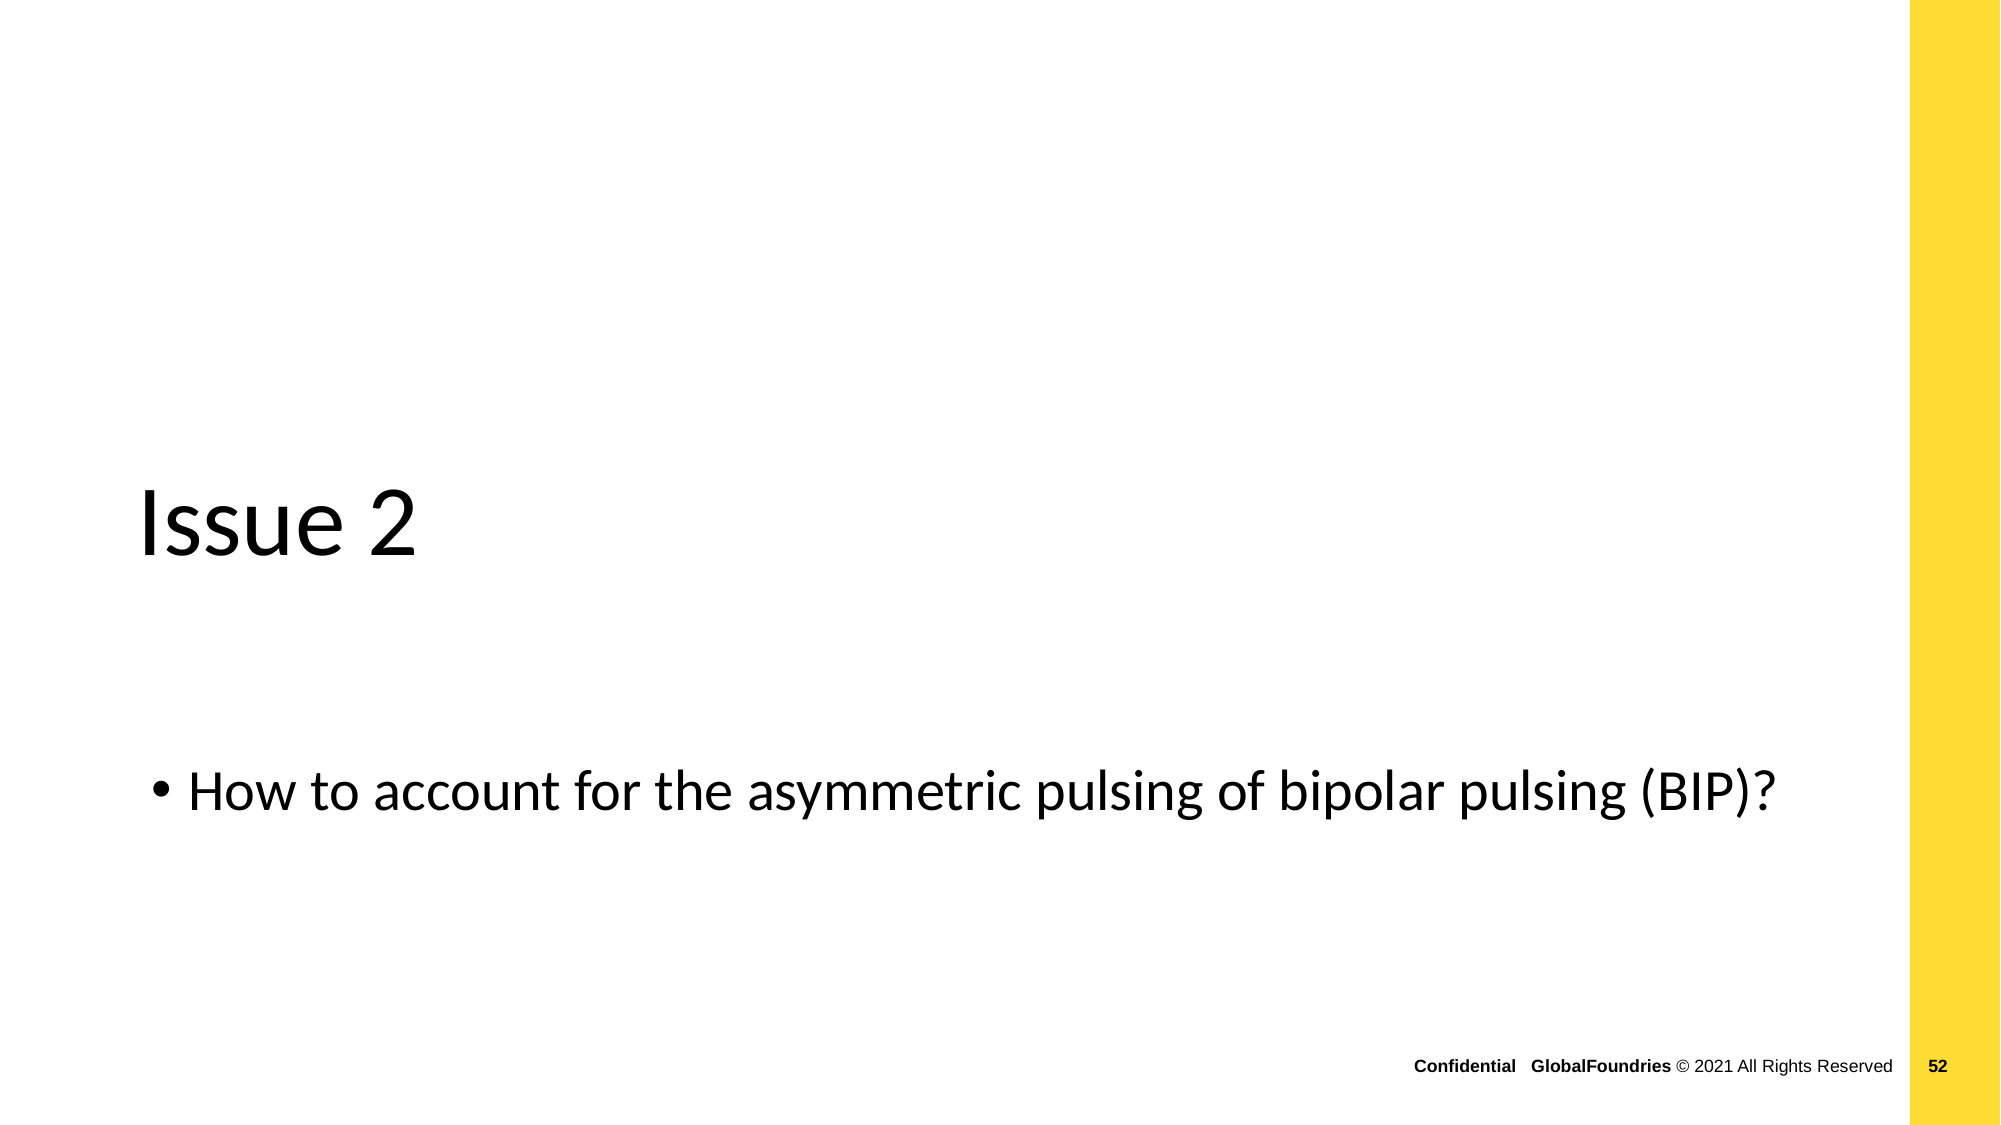

#
Issue 2
How to account for the asymmetric pulsing of bipolar pulsing (BIP)?